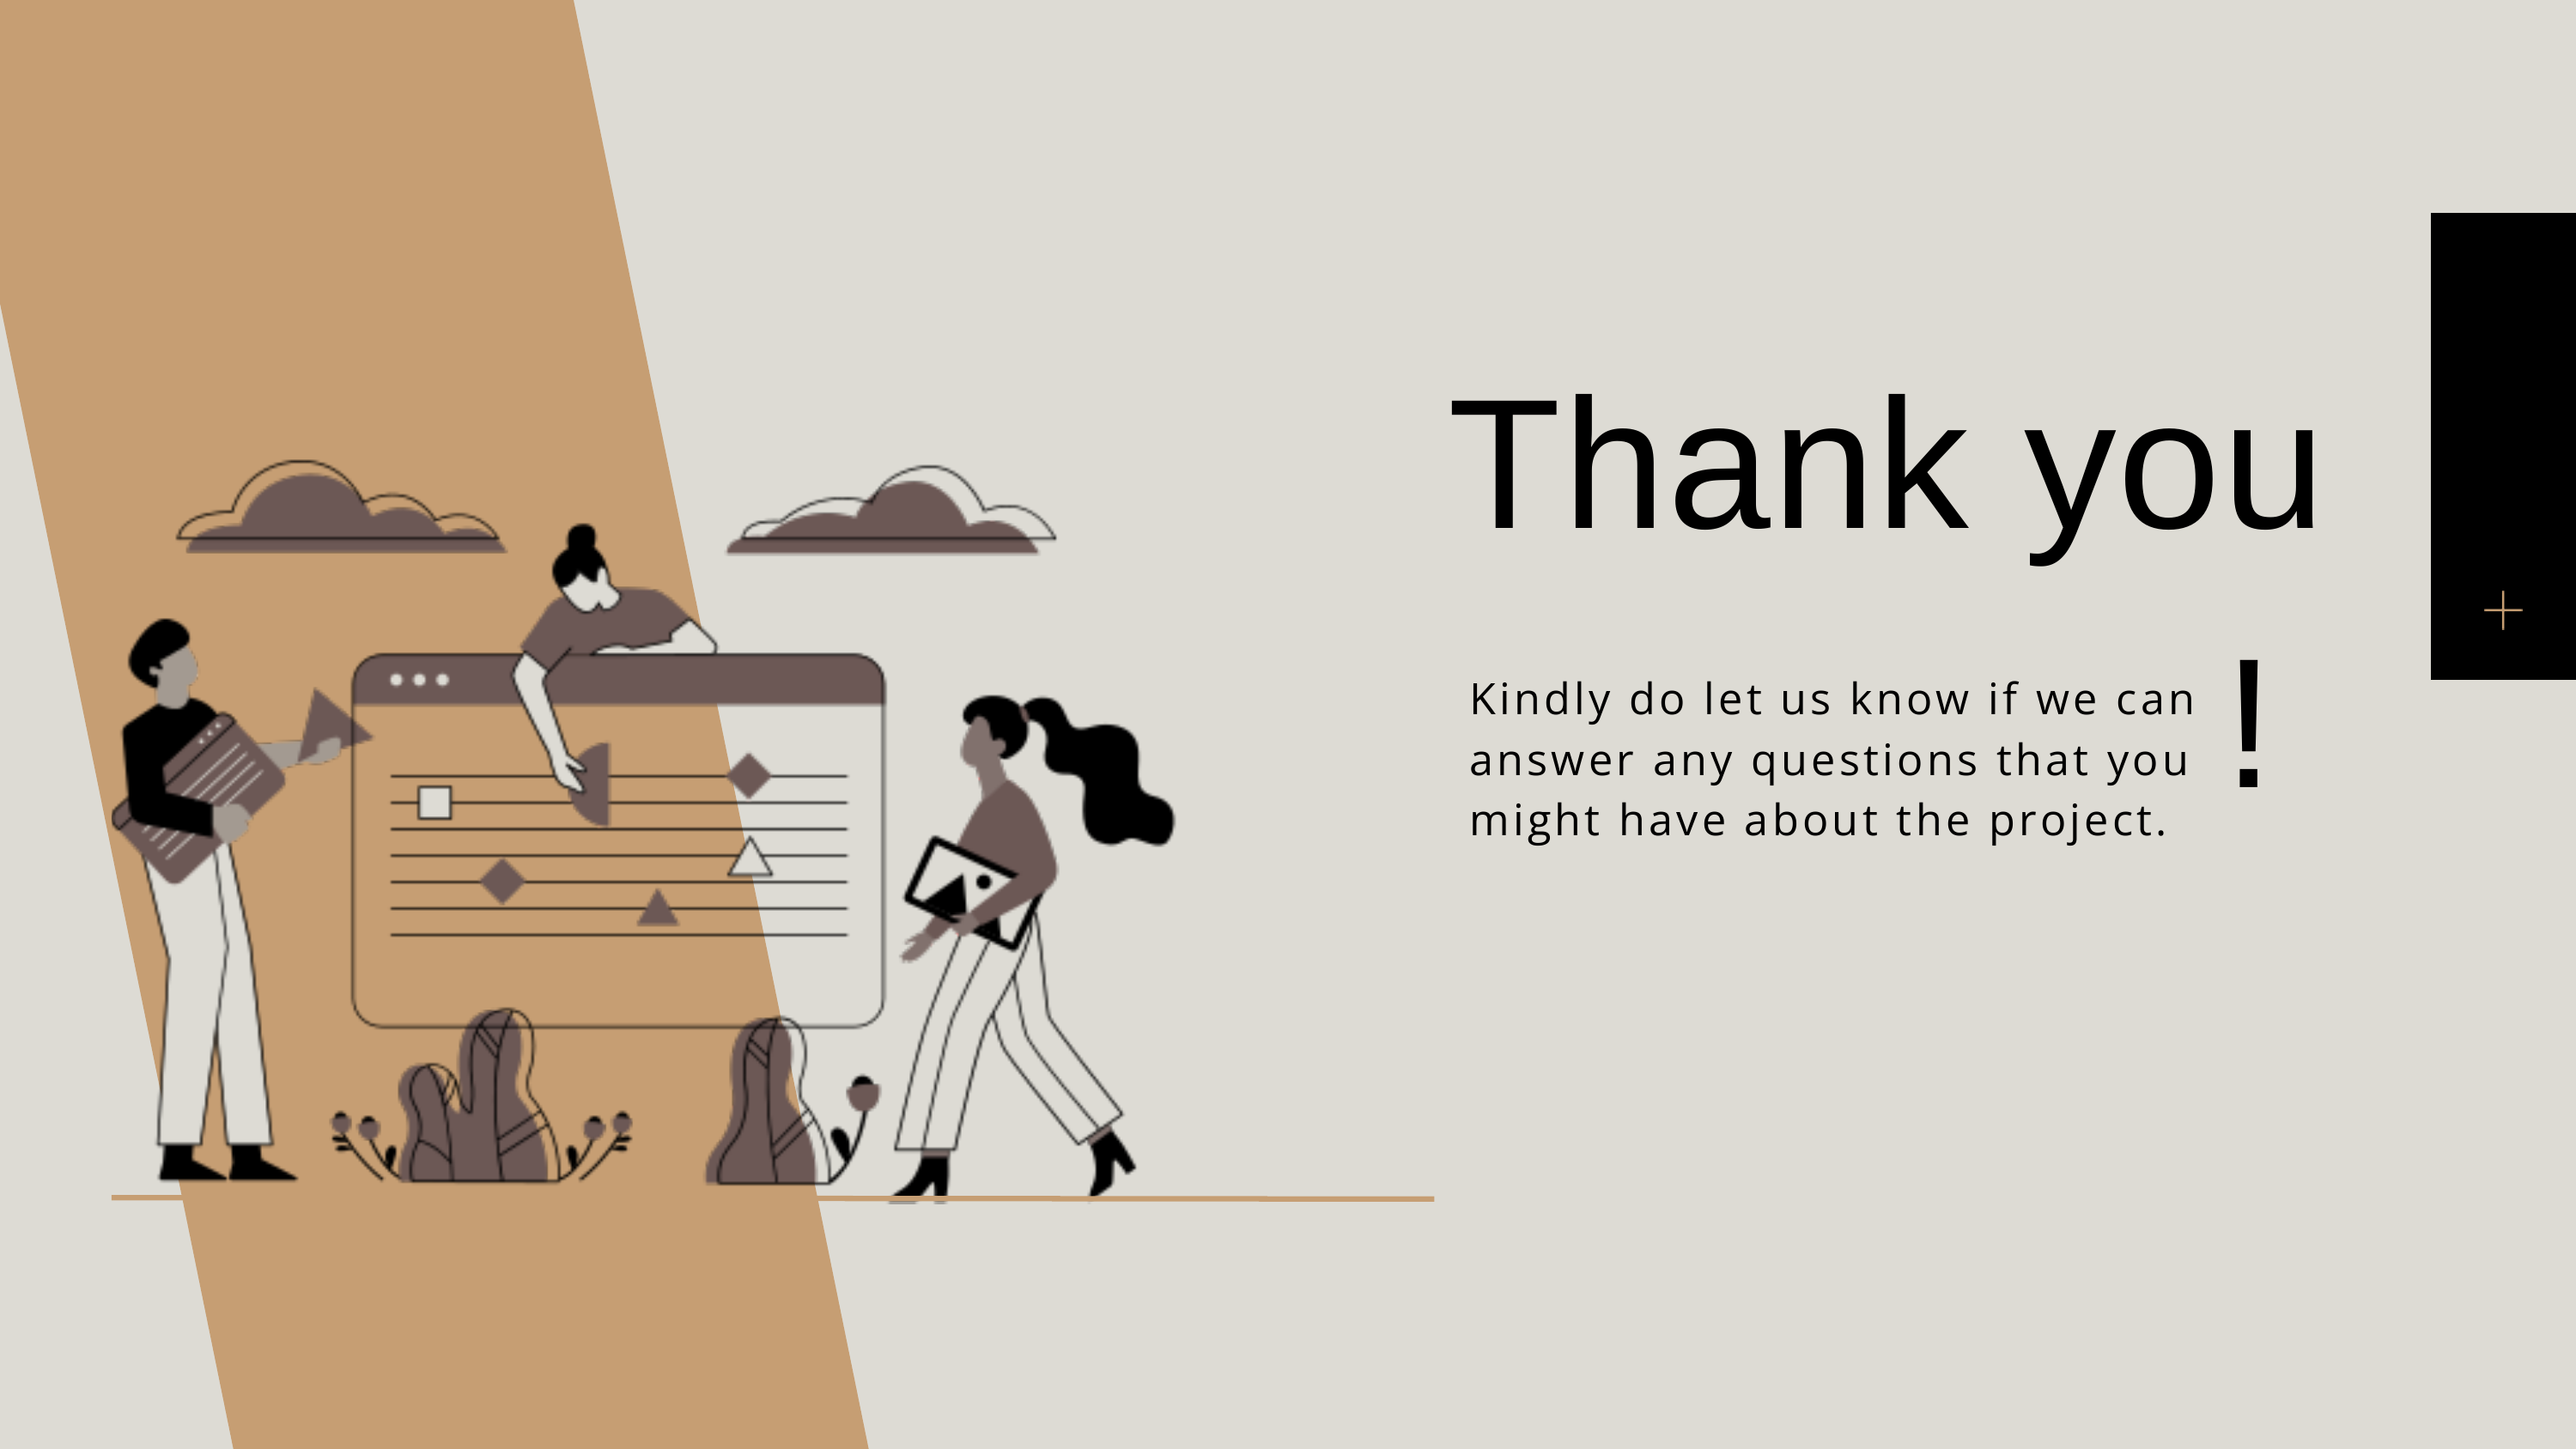

Thank you !

Kindly do let us know if we can answer any questions that you might have about the project.